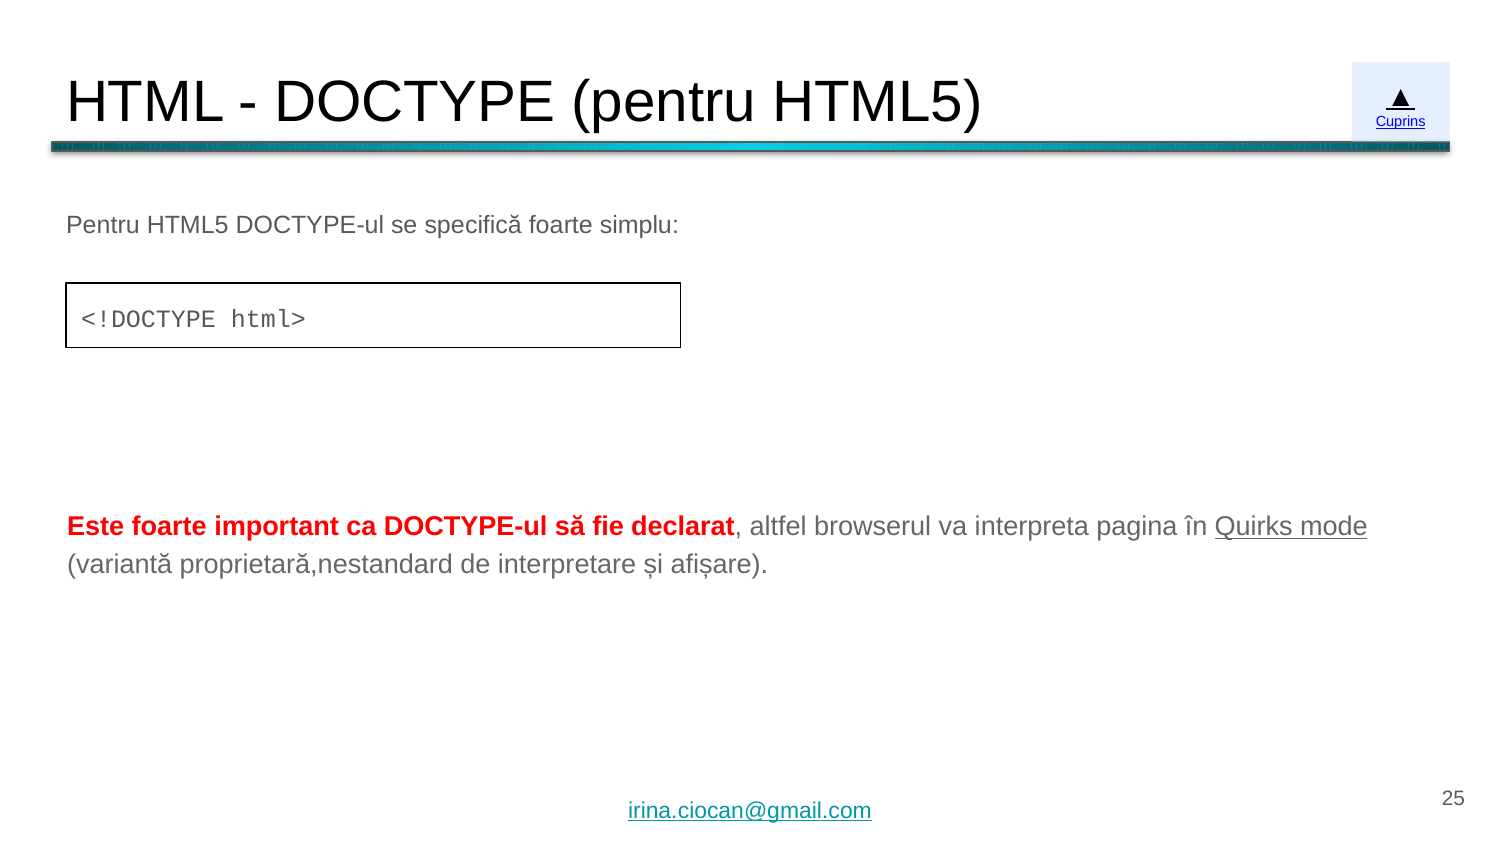

# HTML - DOCTYPE (pentru HTML5)
▲
Cuprins

Pentru HTML5 DOCTYPE-ul se specifică foarte simplu:
<!DOCTYPE html>
Este foarte important ca DOCTYPE-ul să fie declarat, altfel browserul va interpreta pagina în Quirks mode (variantă proprietară,nestandard de interpretare și afișare).
25
irina.ciocan@gmail.com